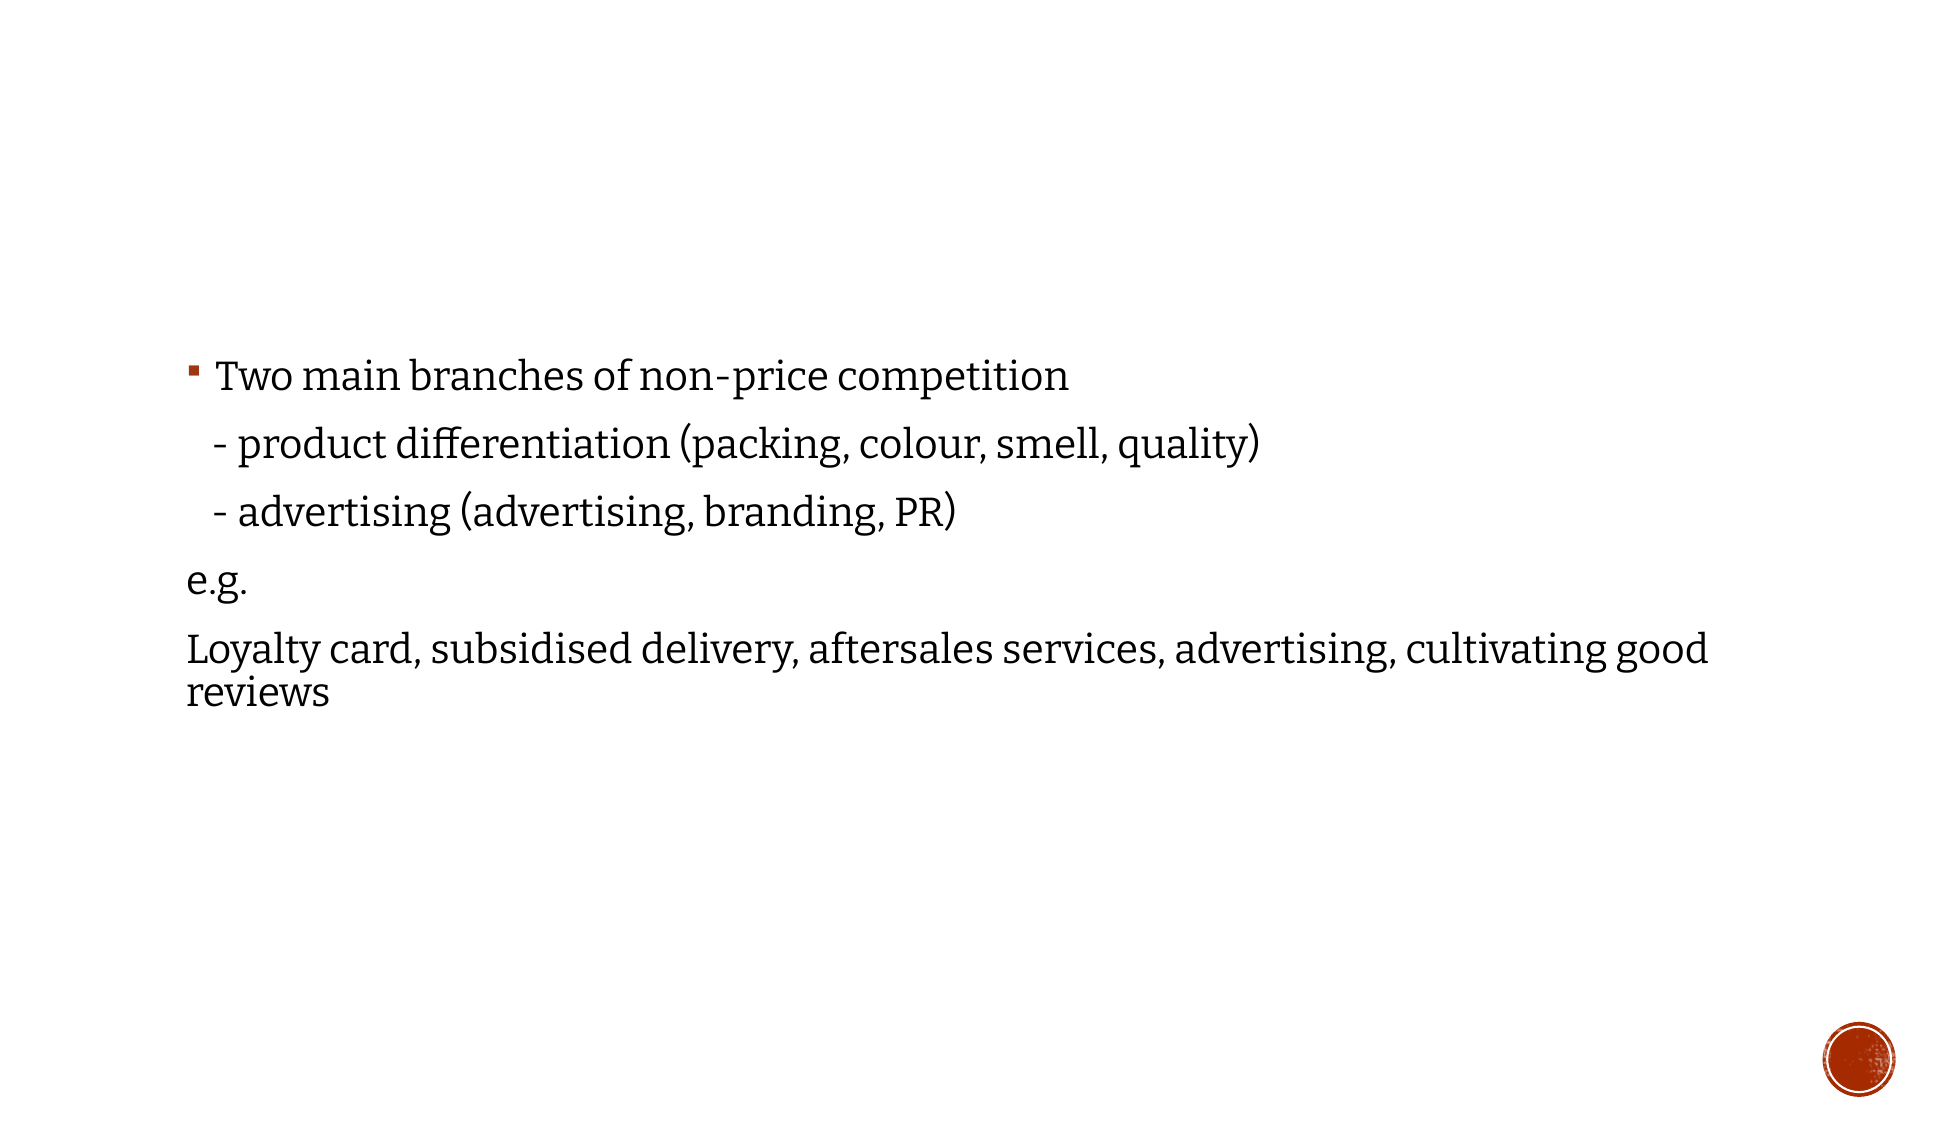

#
Two main branches of non-price competition
   - product differentiation (packing, colour, smell, quality)
   - advertising (advertising, branding, PR)
e.g.
Loyalty card, subsidised delivery, aftersales services, advertising, cultivating good reviews